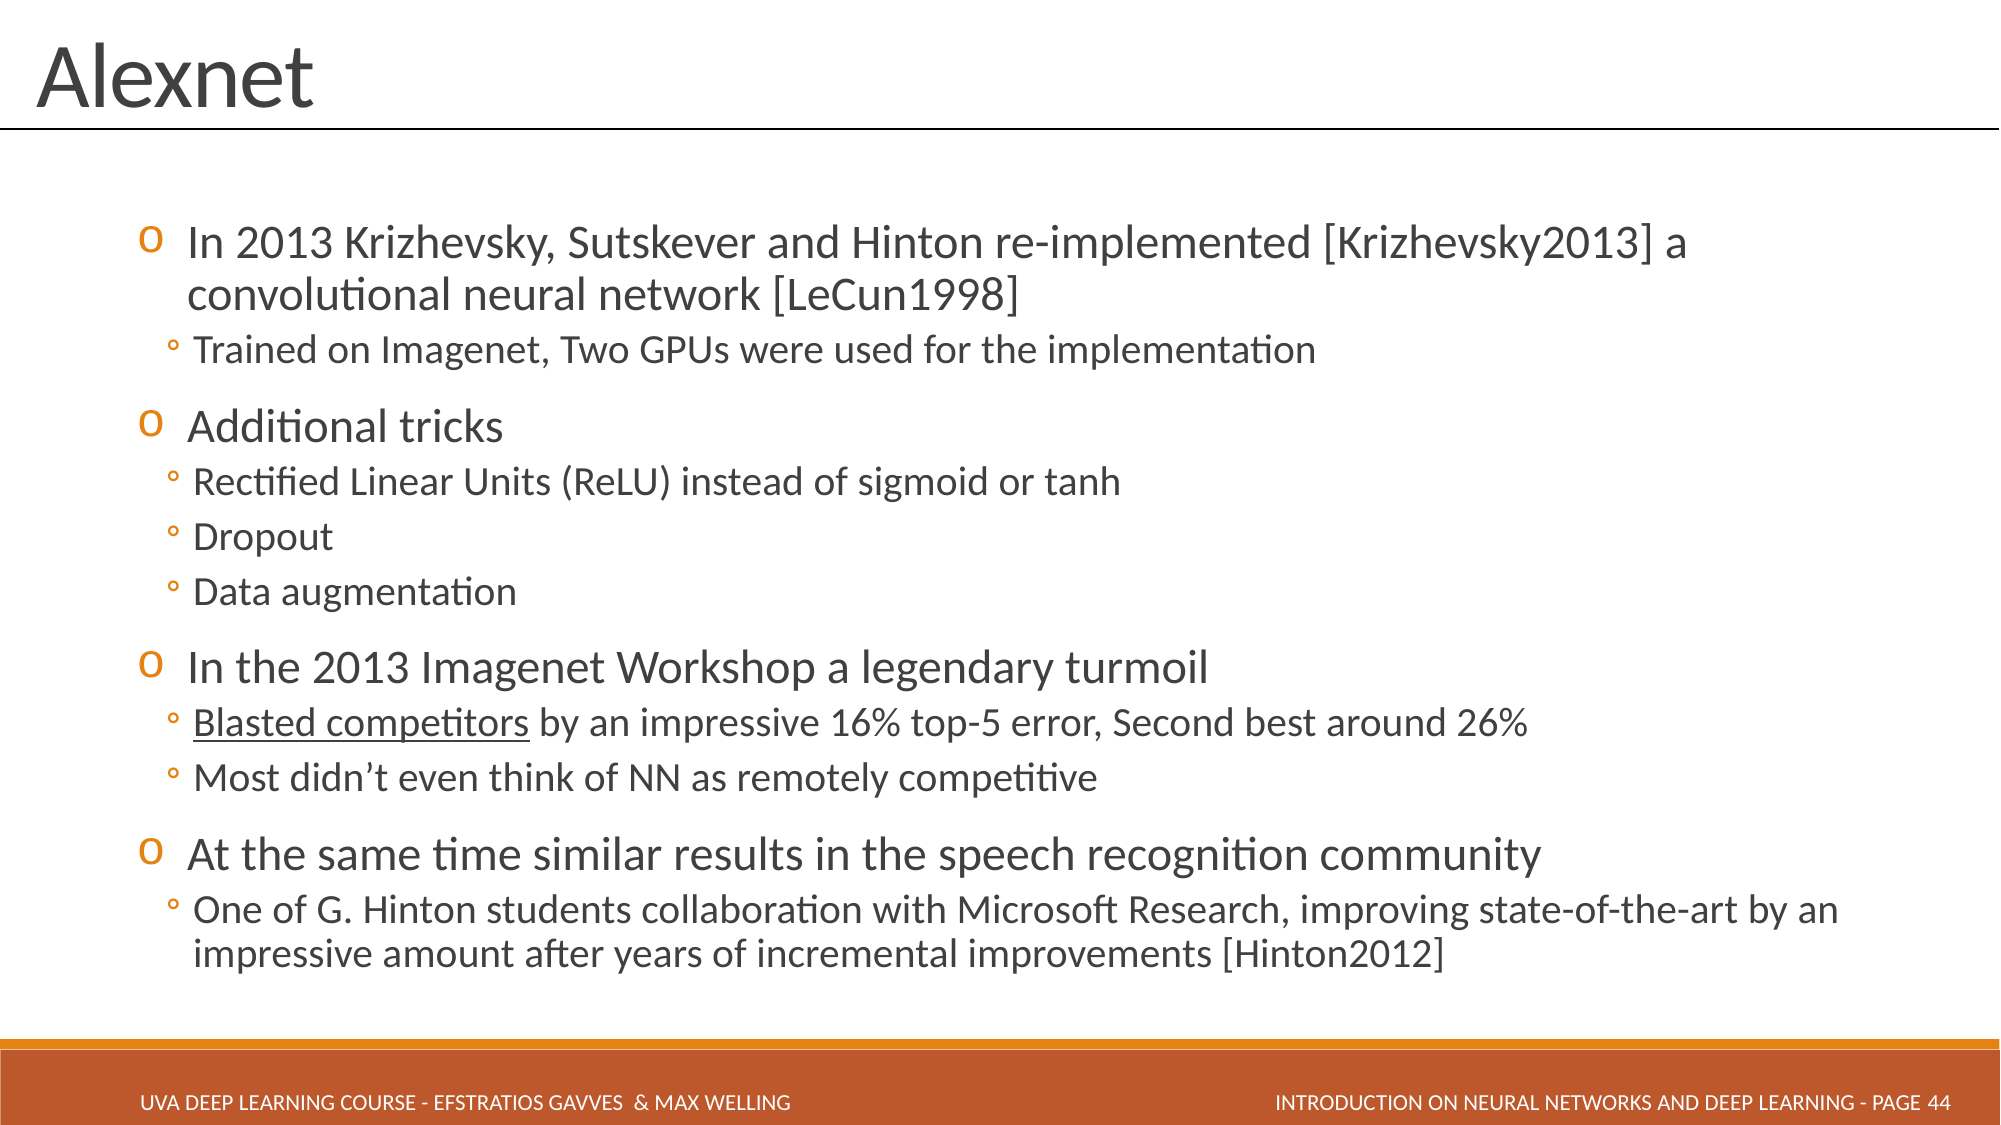

# Alexnet
In 2013 Krizhevsky, Sutskever and Hinton re-implemented [Krizhevsky2013] a convolutional neural network [LeCun1998]
Trained on Imagenet, Two GPUs were used for the implementation
Additional tricks
Rectified Linear Units (ReLU) instead of sigmoid or tanh
Dropout
Data augmentation
In the 2013 Imagenet Workshop a legendary turmoil
Blasted competitors by an impressive 16% top-5 error, Second best around 26%
Most didn’t even think of NN as remotely competitive
At the same time similar results in the speech recognition community
One of G. Hinton students collaboration with Microsoft Research, improving state-of-the-art by an impressive amount after years of incremental improvements [Hinton2012]

INTRODUCTION ON NEURAL NETWORKS AND DEEP LEARNING - PAGE 44
UVA Deep Learning COURSE - Efstratios Gavves  & Max Welling